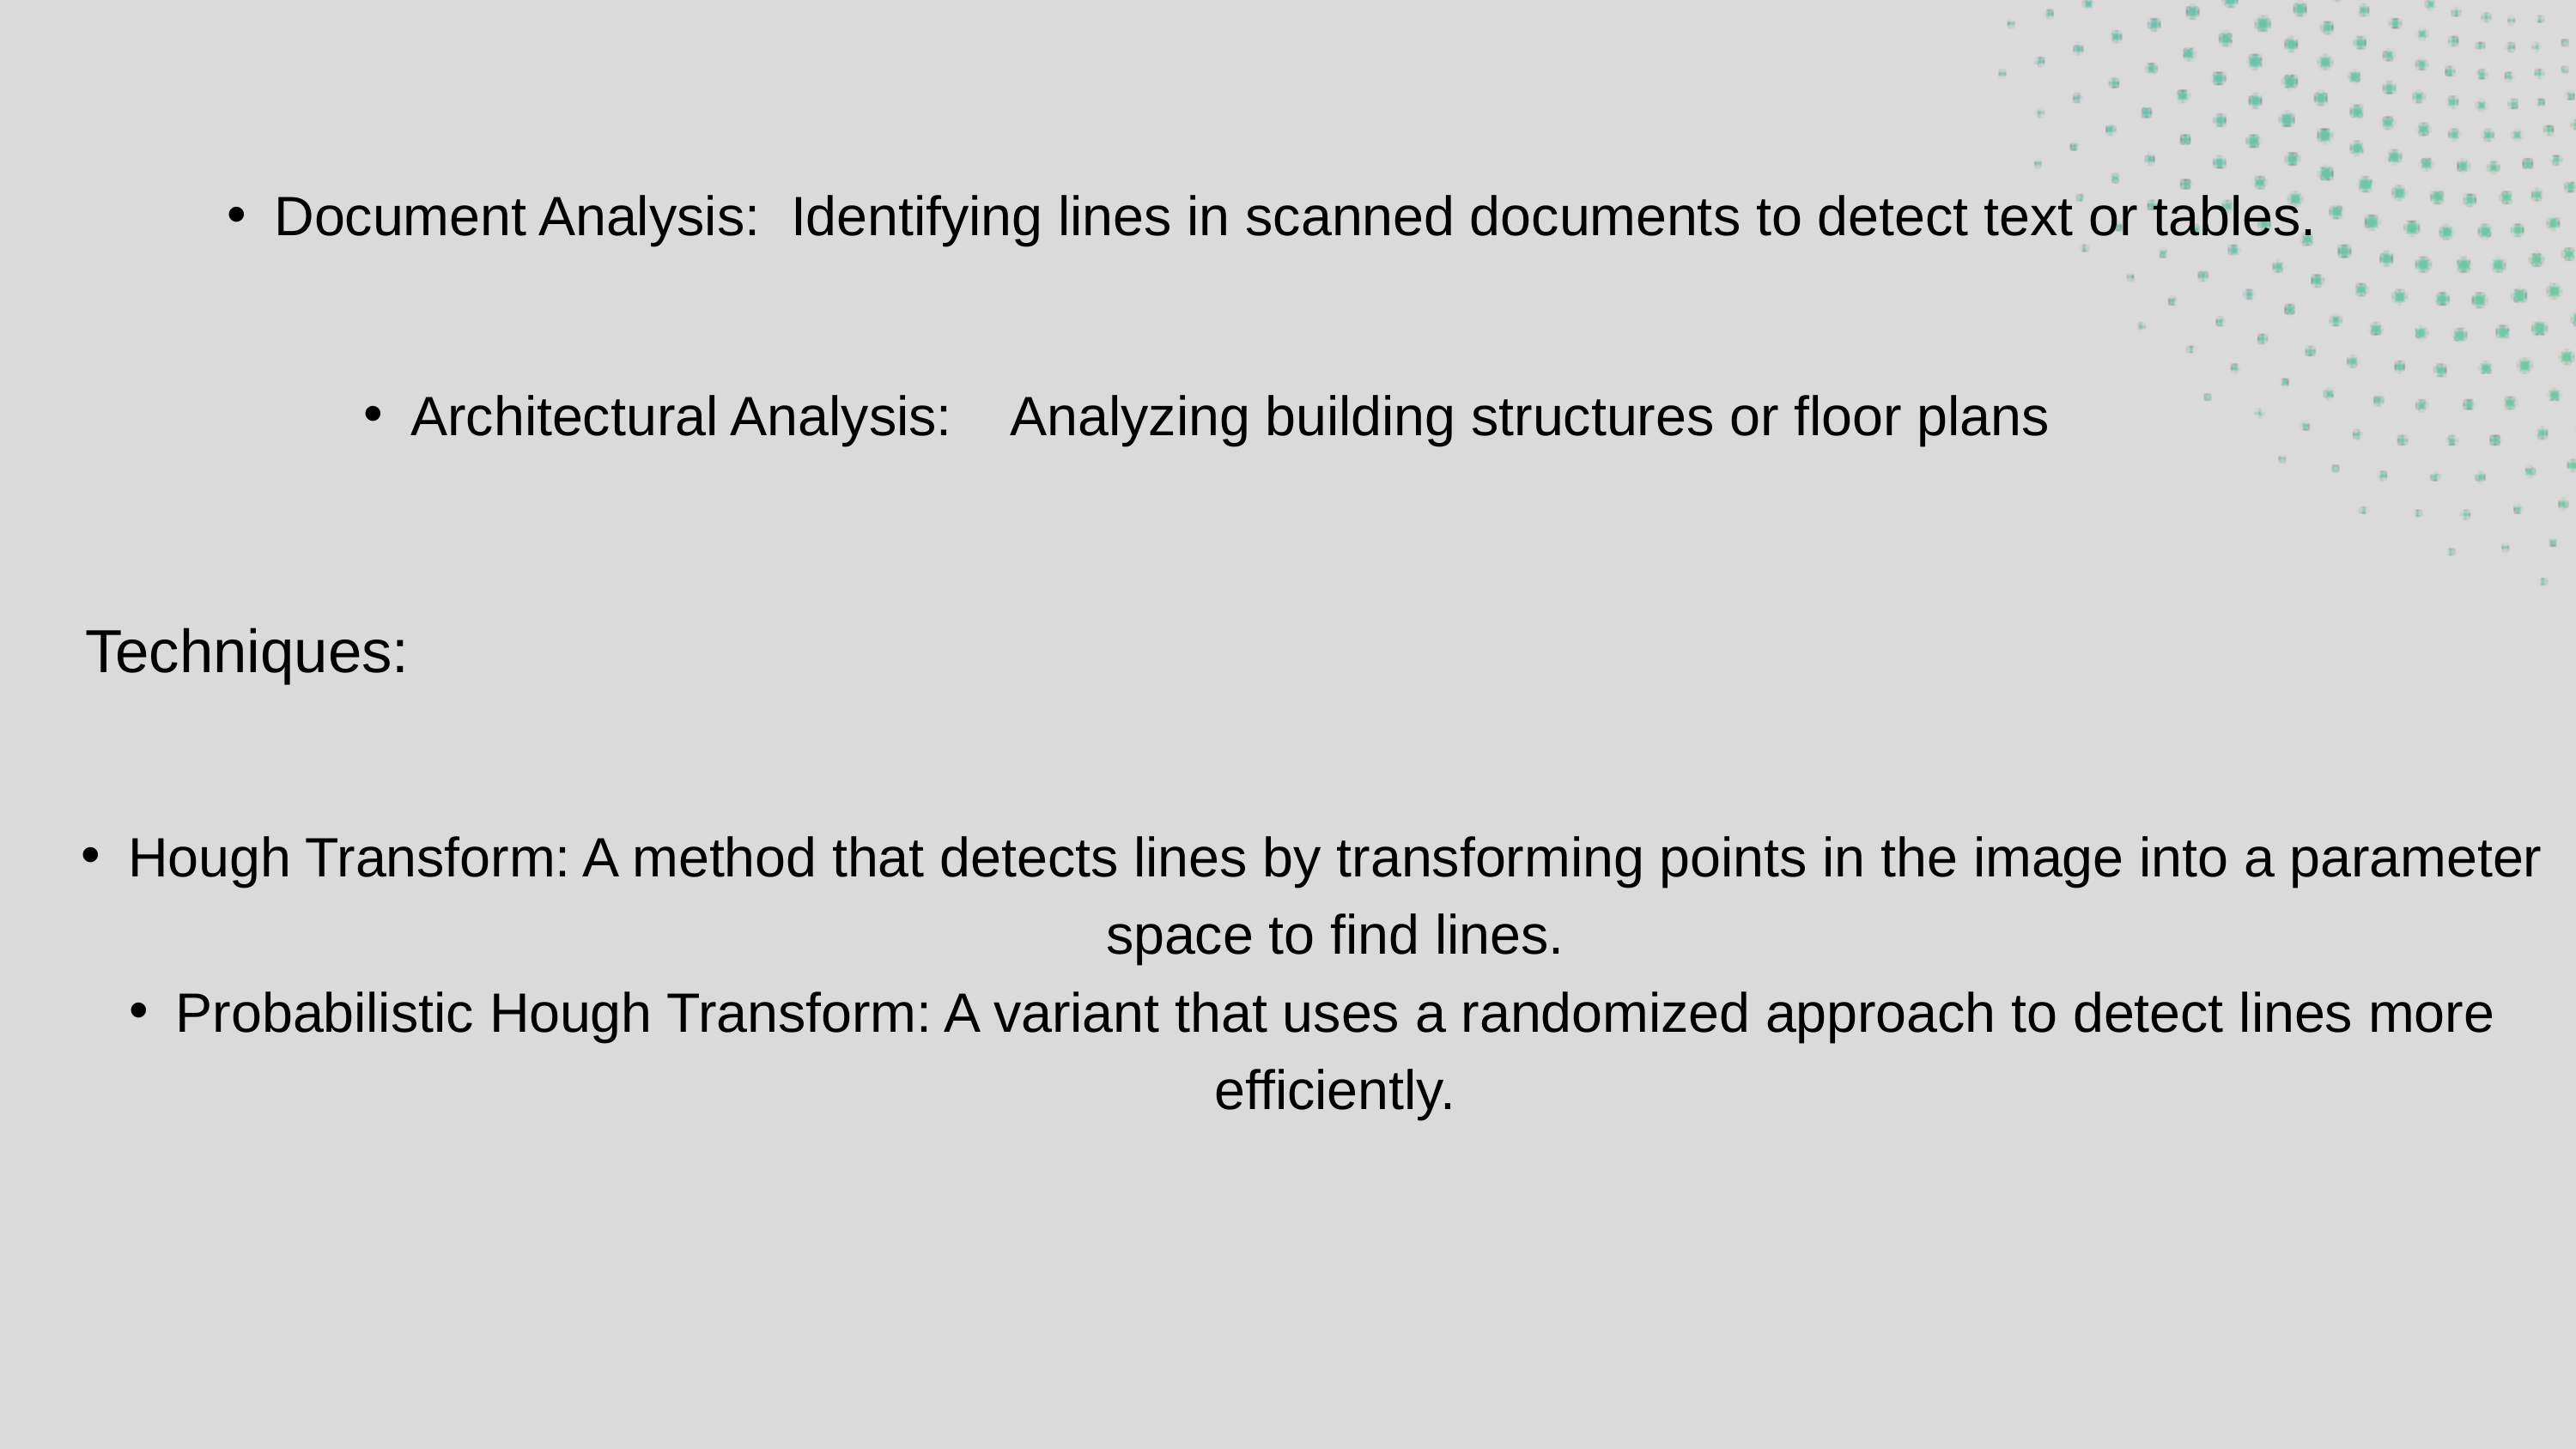

Document Analysis:  Identifying lines in scanned documents to detect text or tables.

Architectural Analysis:    Analyzing building structures or floor plans

Techniques:
Hough Transform: A method that detects lines by transforming points in the image into a parameter space to find lines.
Probabilistic Hough Transform: A variant that uses a randomized approach to detect lines more efficiently.